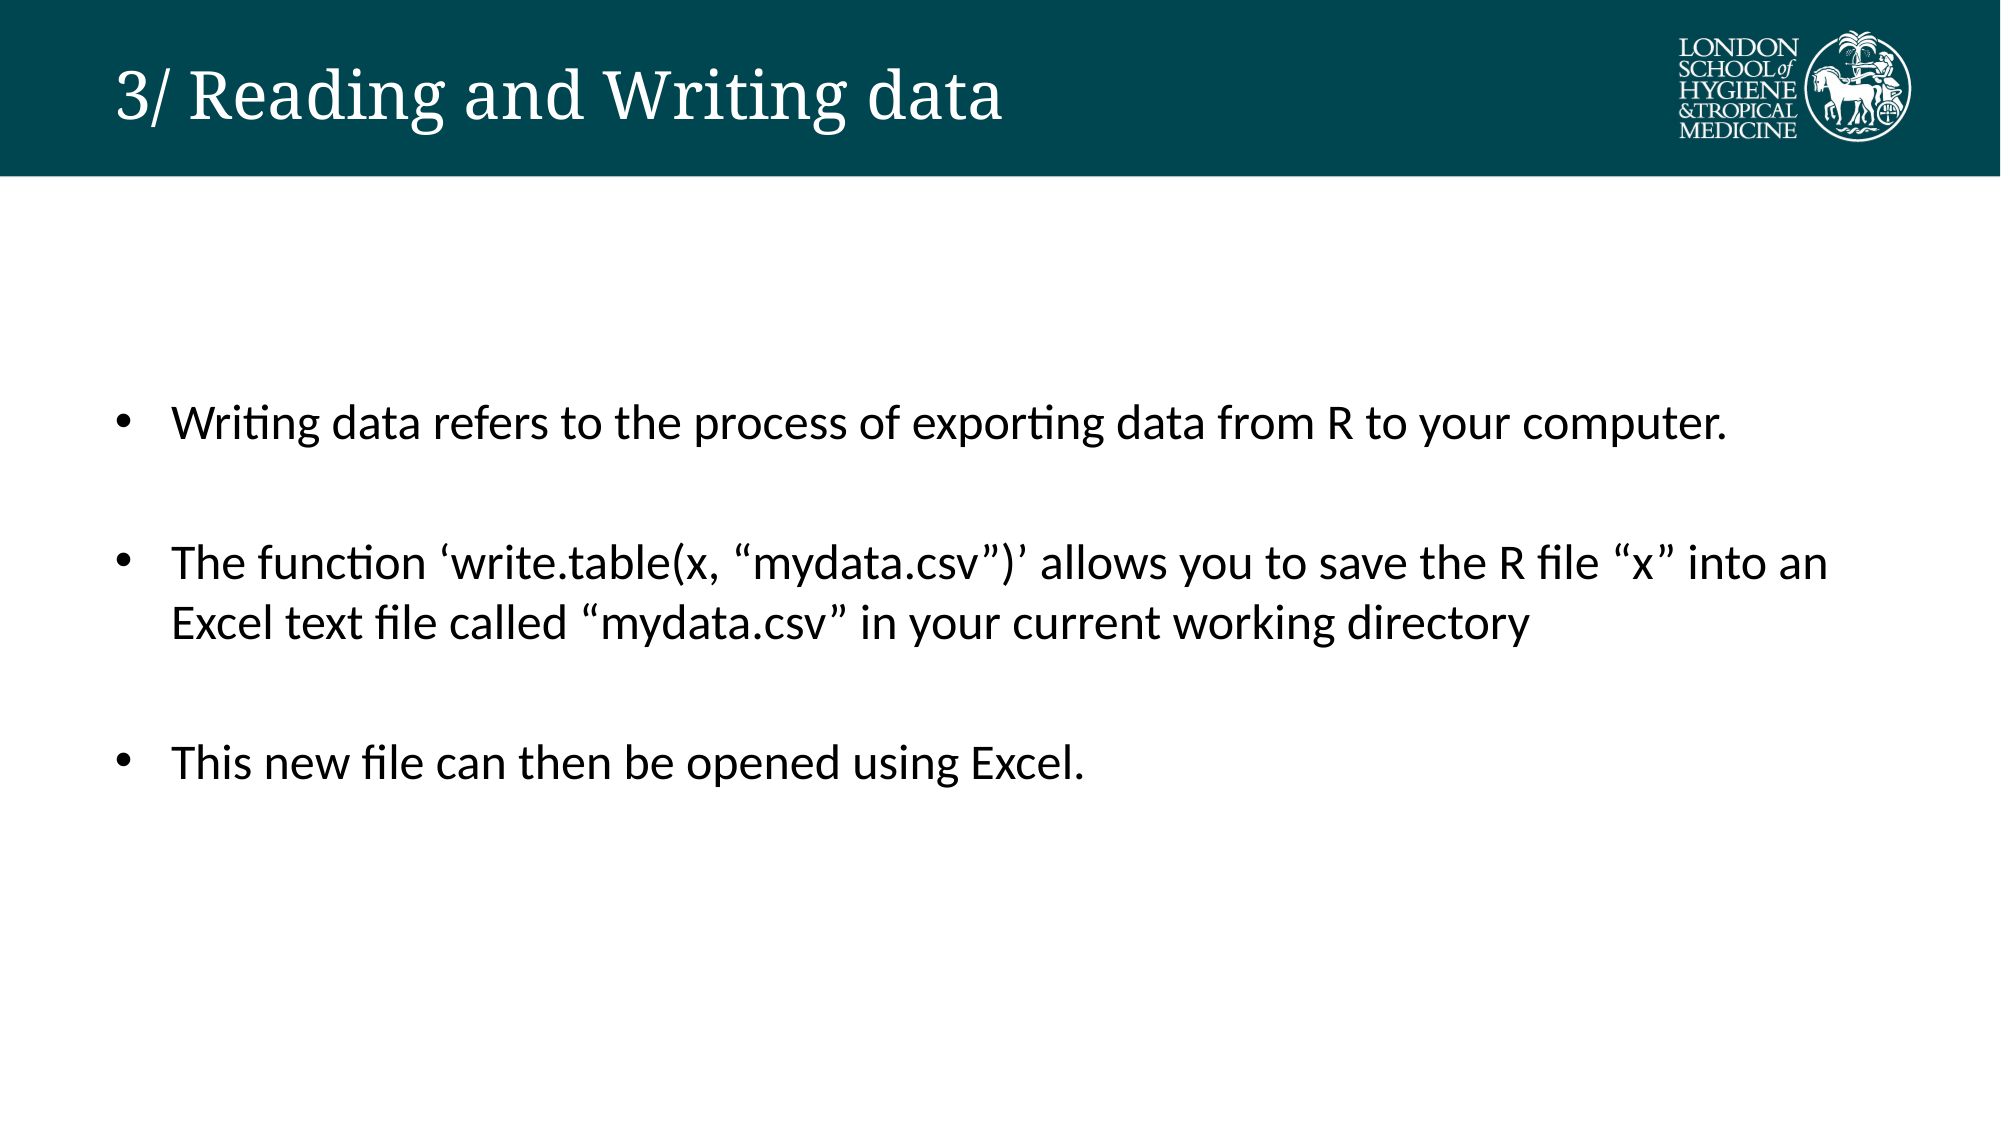

# 3/ Reading and Writing data

Writing data refers to the process of exporting data from R to your computer.

The function ‘write.table(x, “mydata.csv”)’ allows you to save the R file “x” into an Excel text file called “mydata.csv” in your current working directory

This new file can then be opened using Excel.